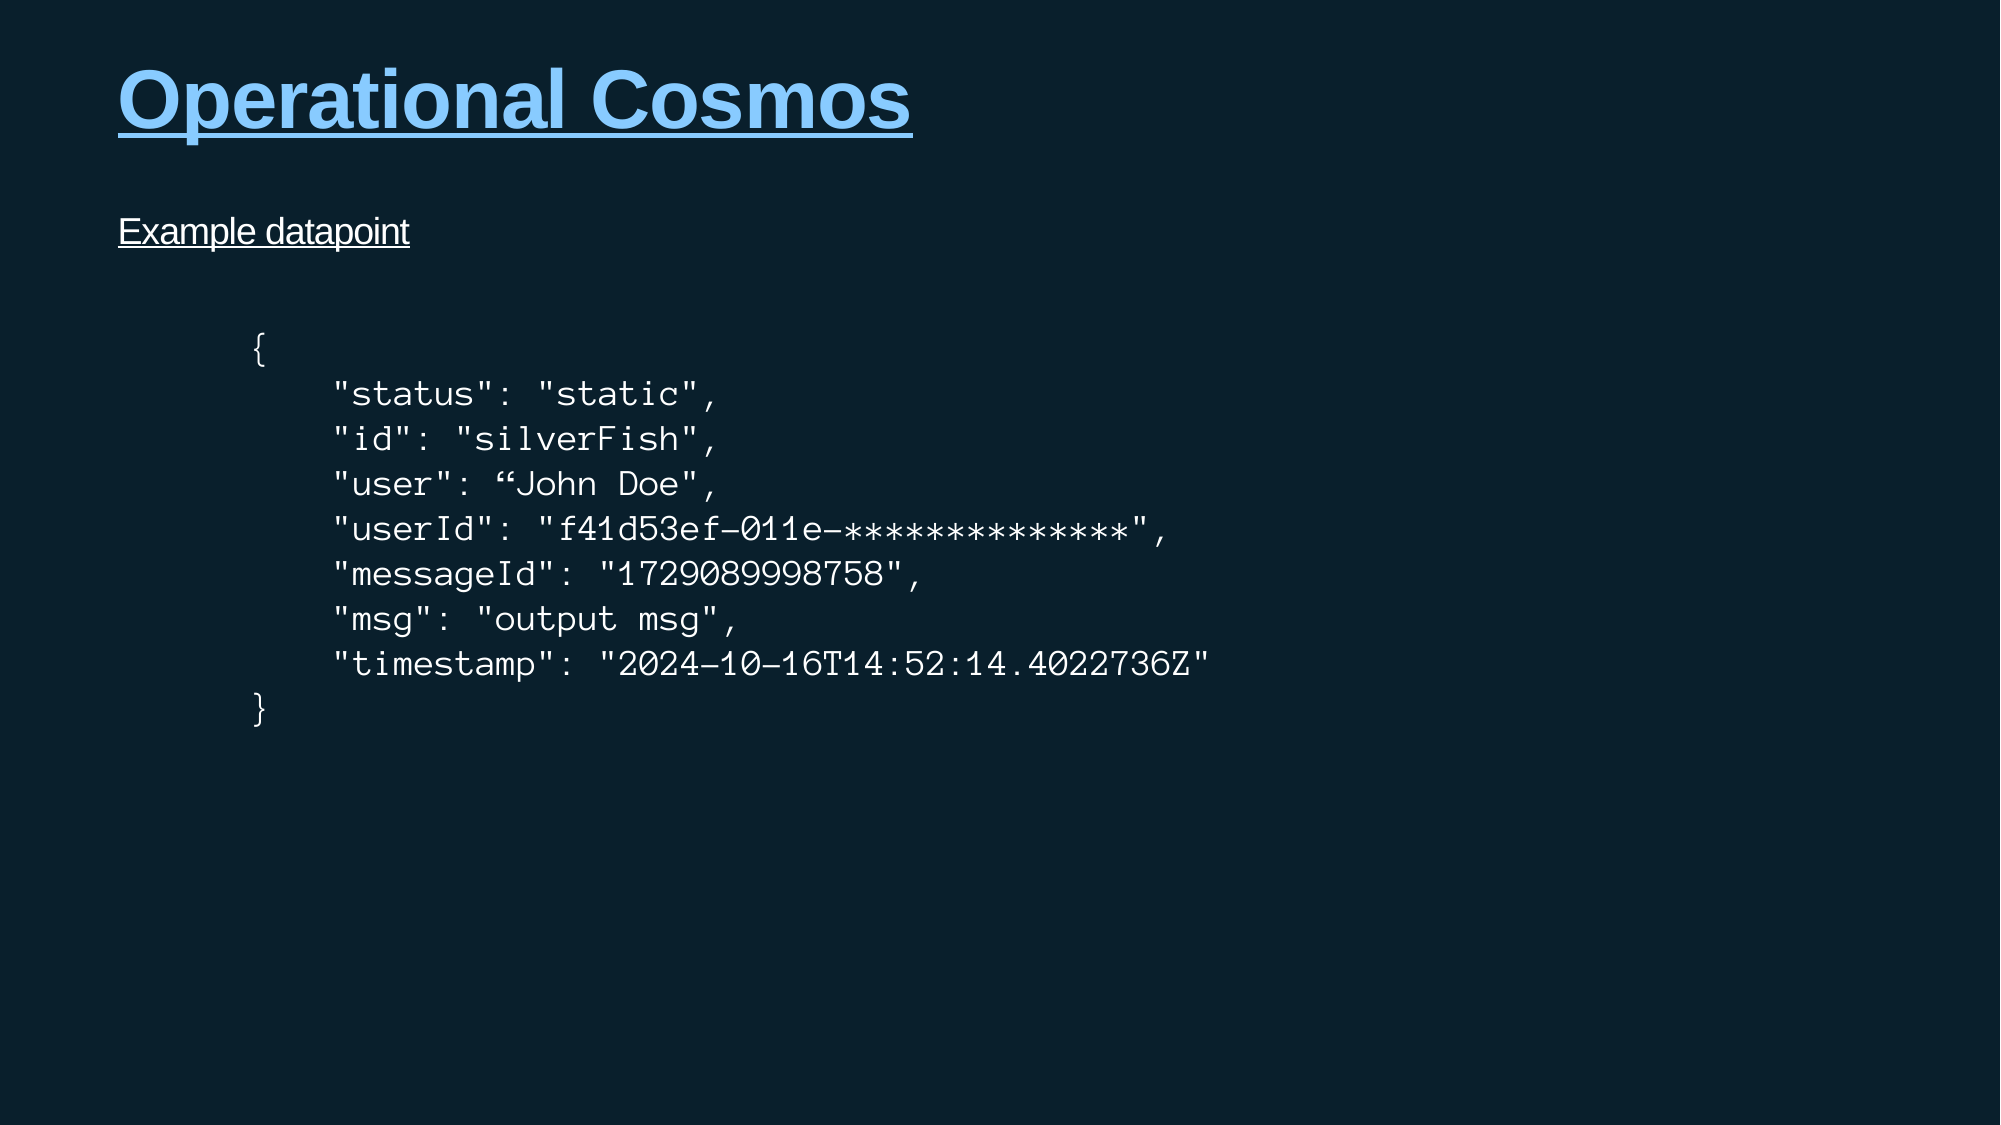

# Operational Cosmos
Example datapoint
{
    "status": "static",
    "id": "silverFish",
    "user": “John Doe",
    "userId": "f41d53ef-011e-**************",
    "messageId": "1729089998758",
    "msg": "output msg",
    "timestamp": "2024-10-16T14:52:14.4022736Z"
}